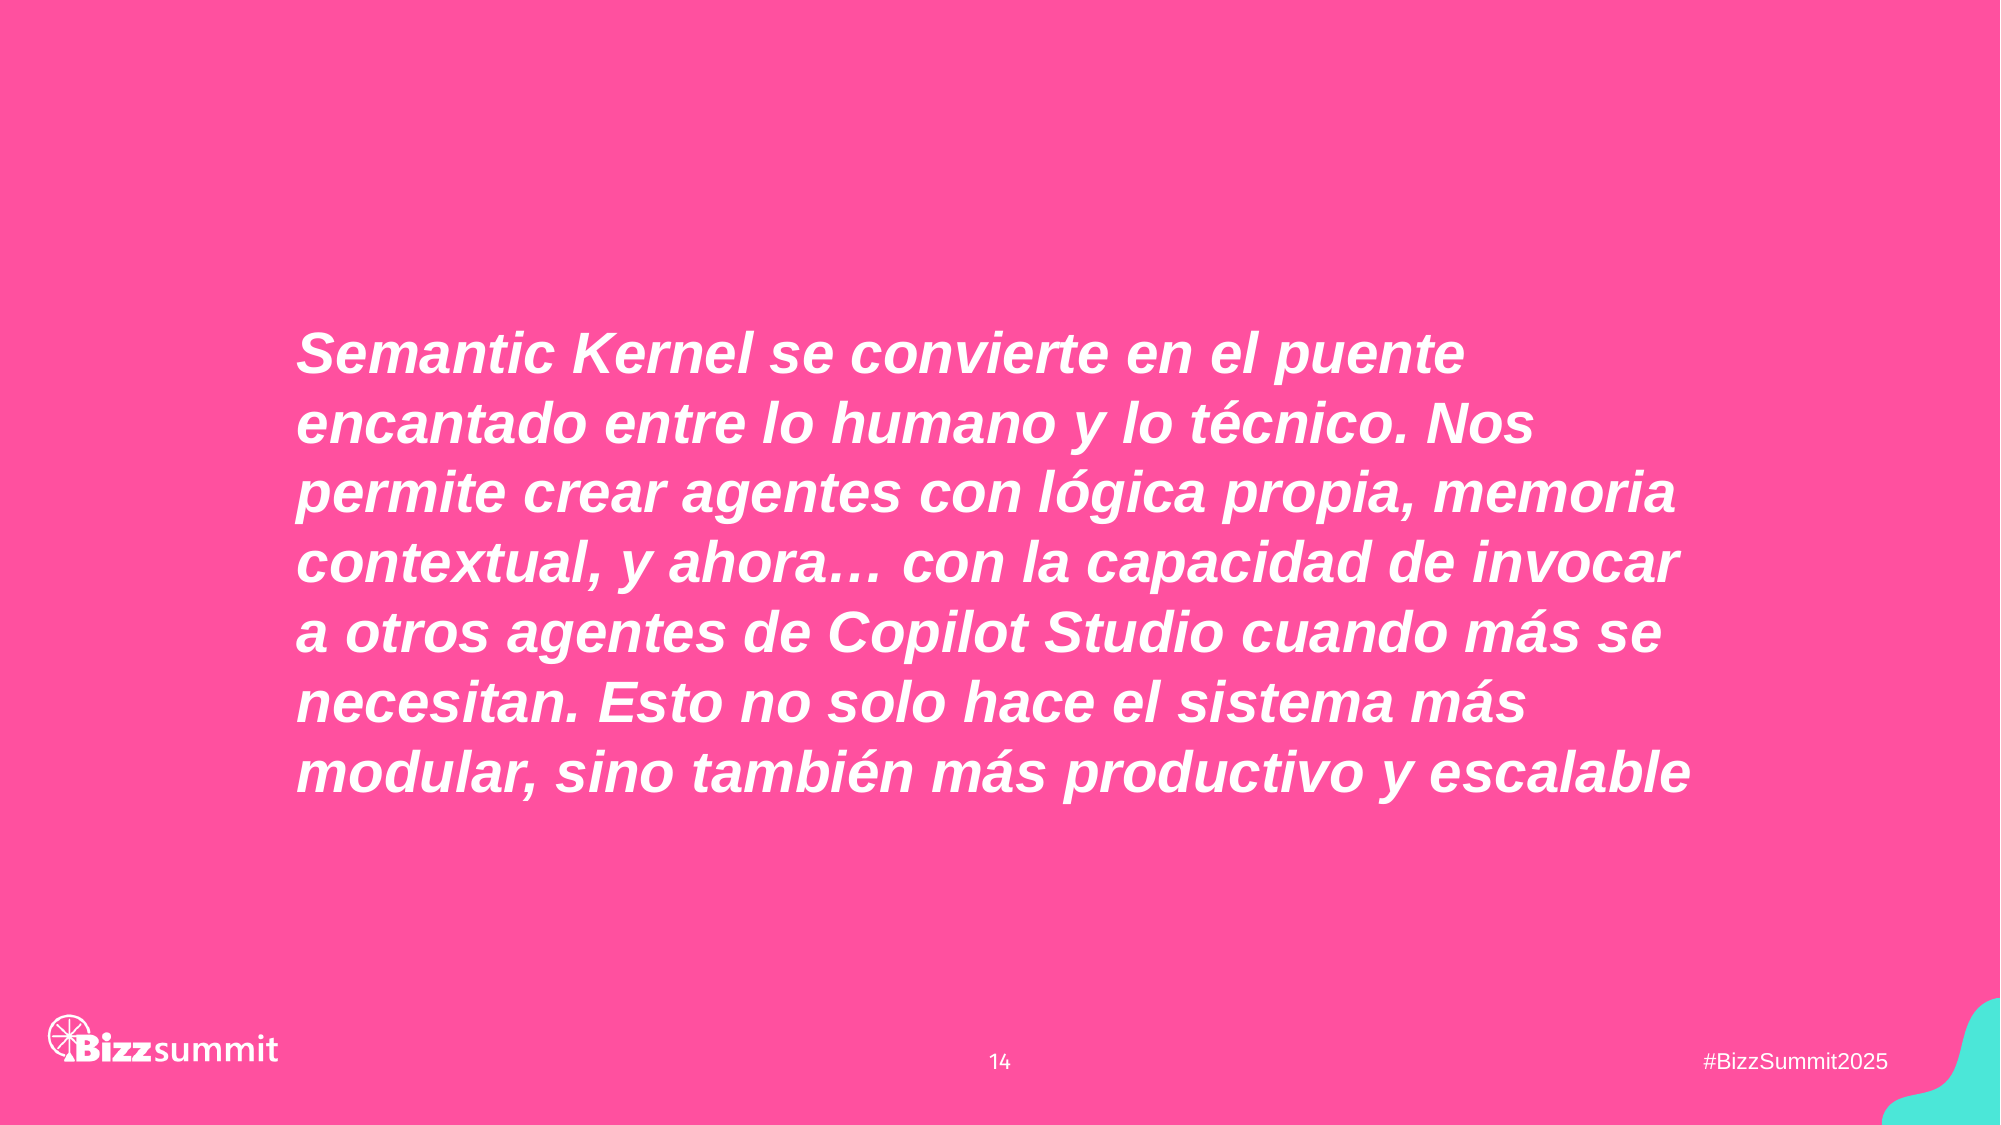

Semantic Kernel se convierte en el puente encantado entre lo humano y lo técnico. Nos permite crear agentes con lógica propia, memoria contextual, y ahora… con la capacidad de invocar a otros agentes de Copilot Studio cuando más se necesitan. Esto no solo hace el sistema más modular, sino también más productivo y escalable